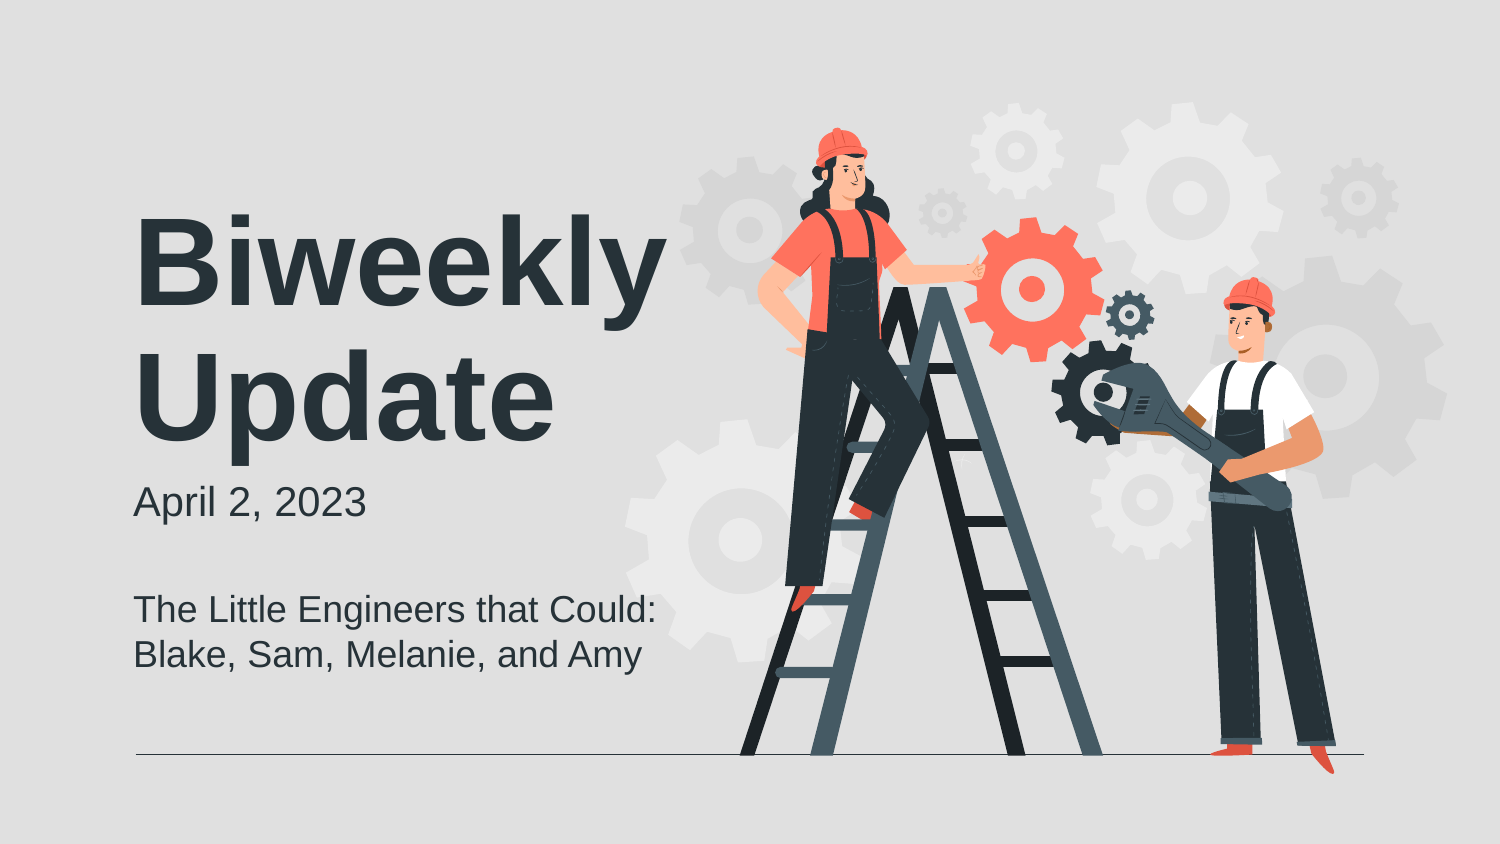

# Biweekly Update
April 2, 2023

The Little Engineers that Could: Blake, Sam, Melanie, and Amy